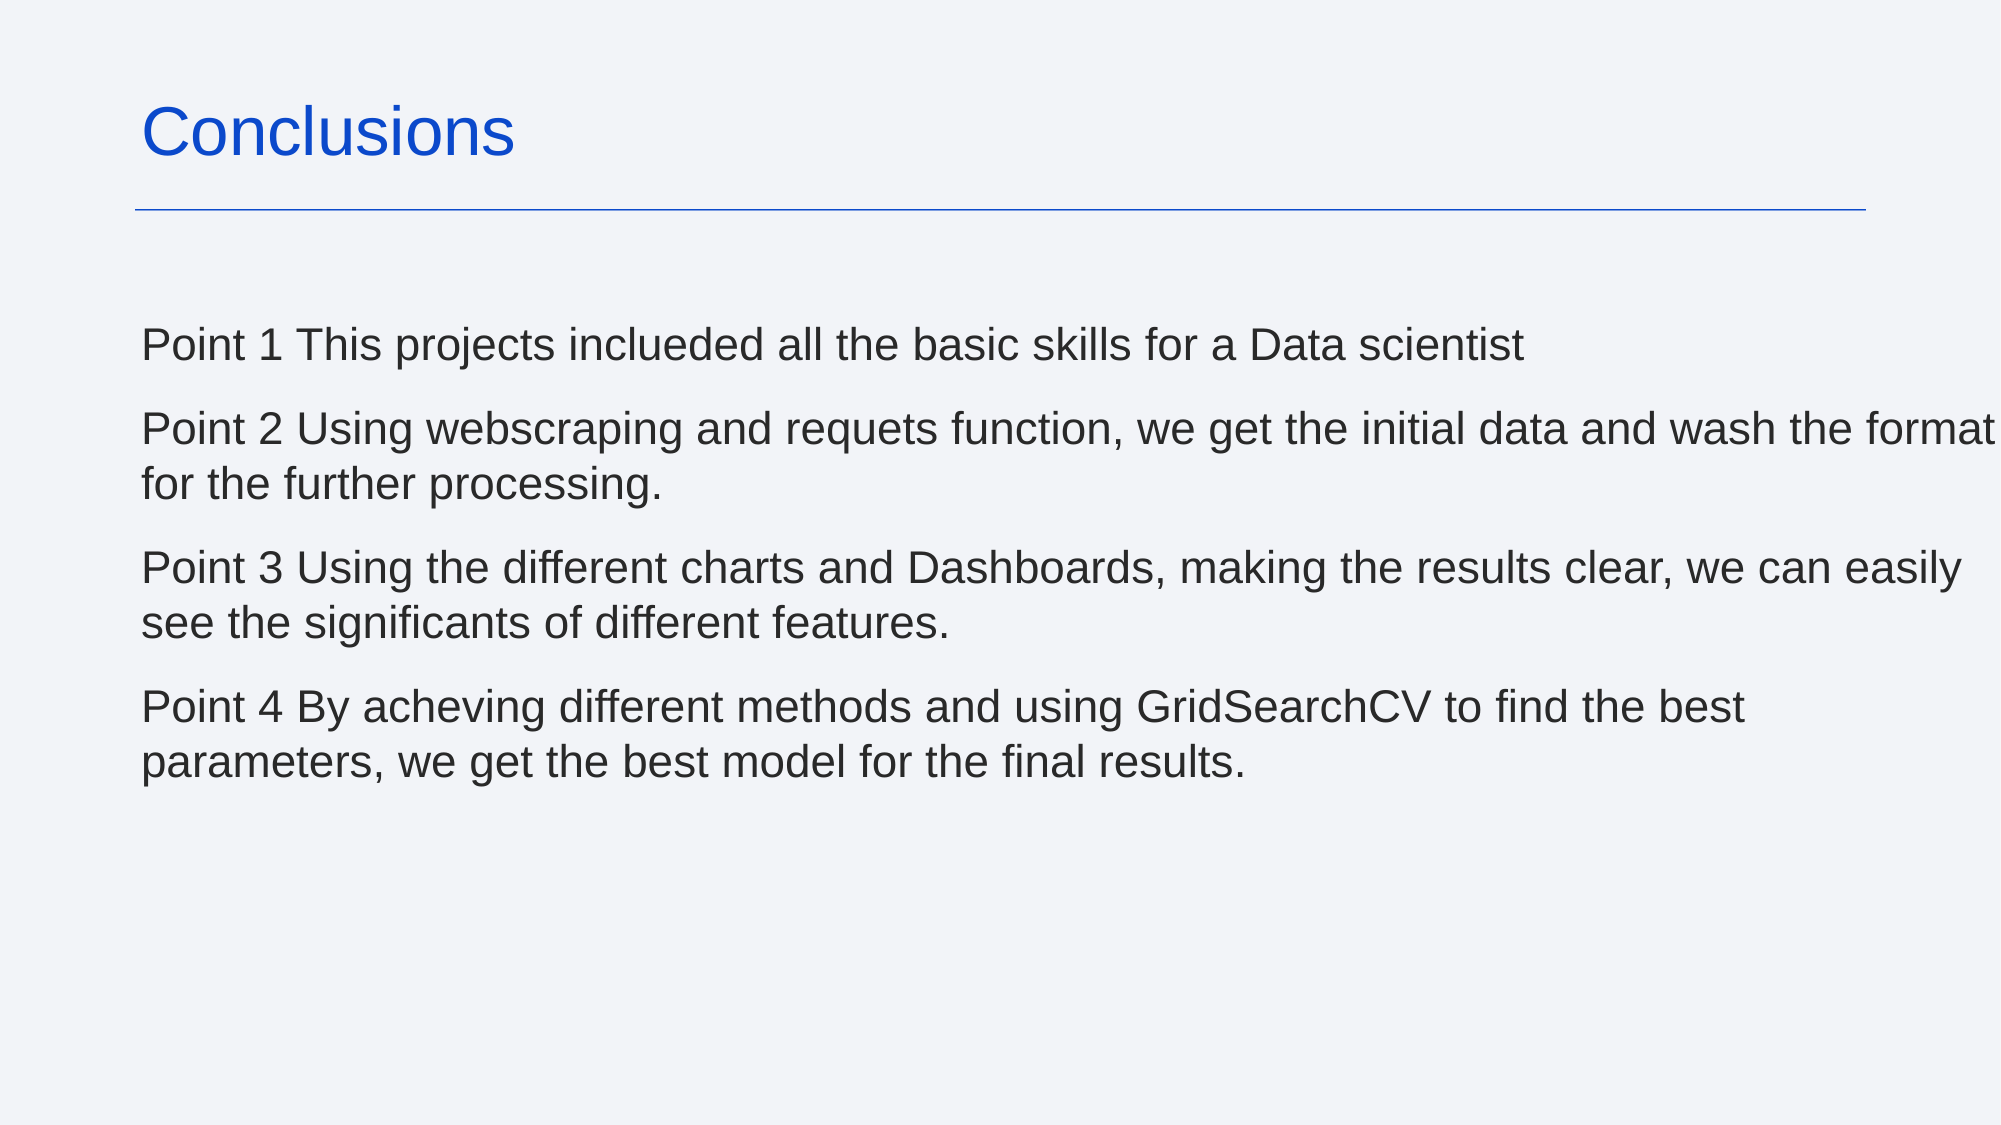

Conclusions
Point 1 This projects inclueded all the basic skills for a Data scientist
Point 2 Using webscraping and requets function, we get the initial data and wash the format for the further processing.
Point 3 Using the different charts and Dashboards, making the results clear, we can easily see the significants of different features.
Point 4 By acheving different methods and using GridSearchCV to find the best parameters, we get the best model for the final results.

45